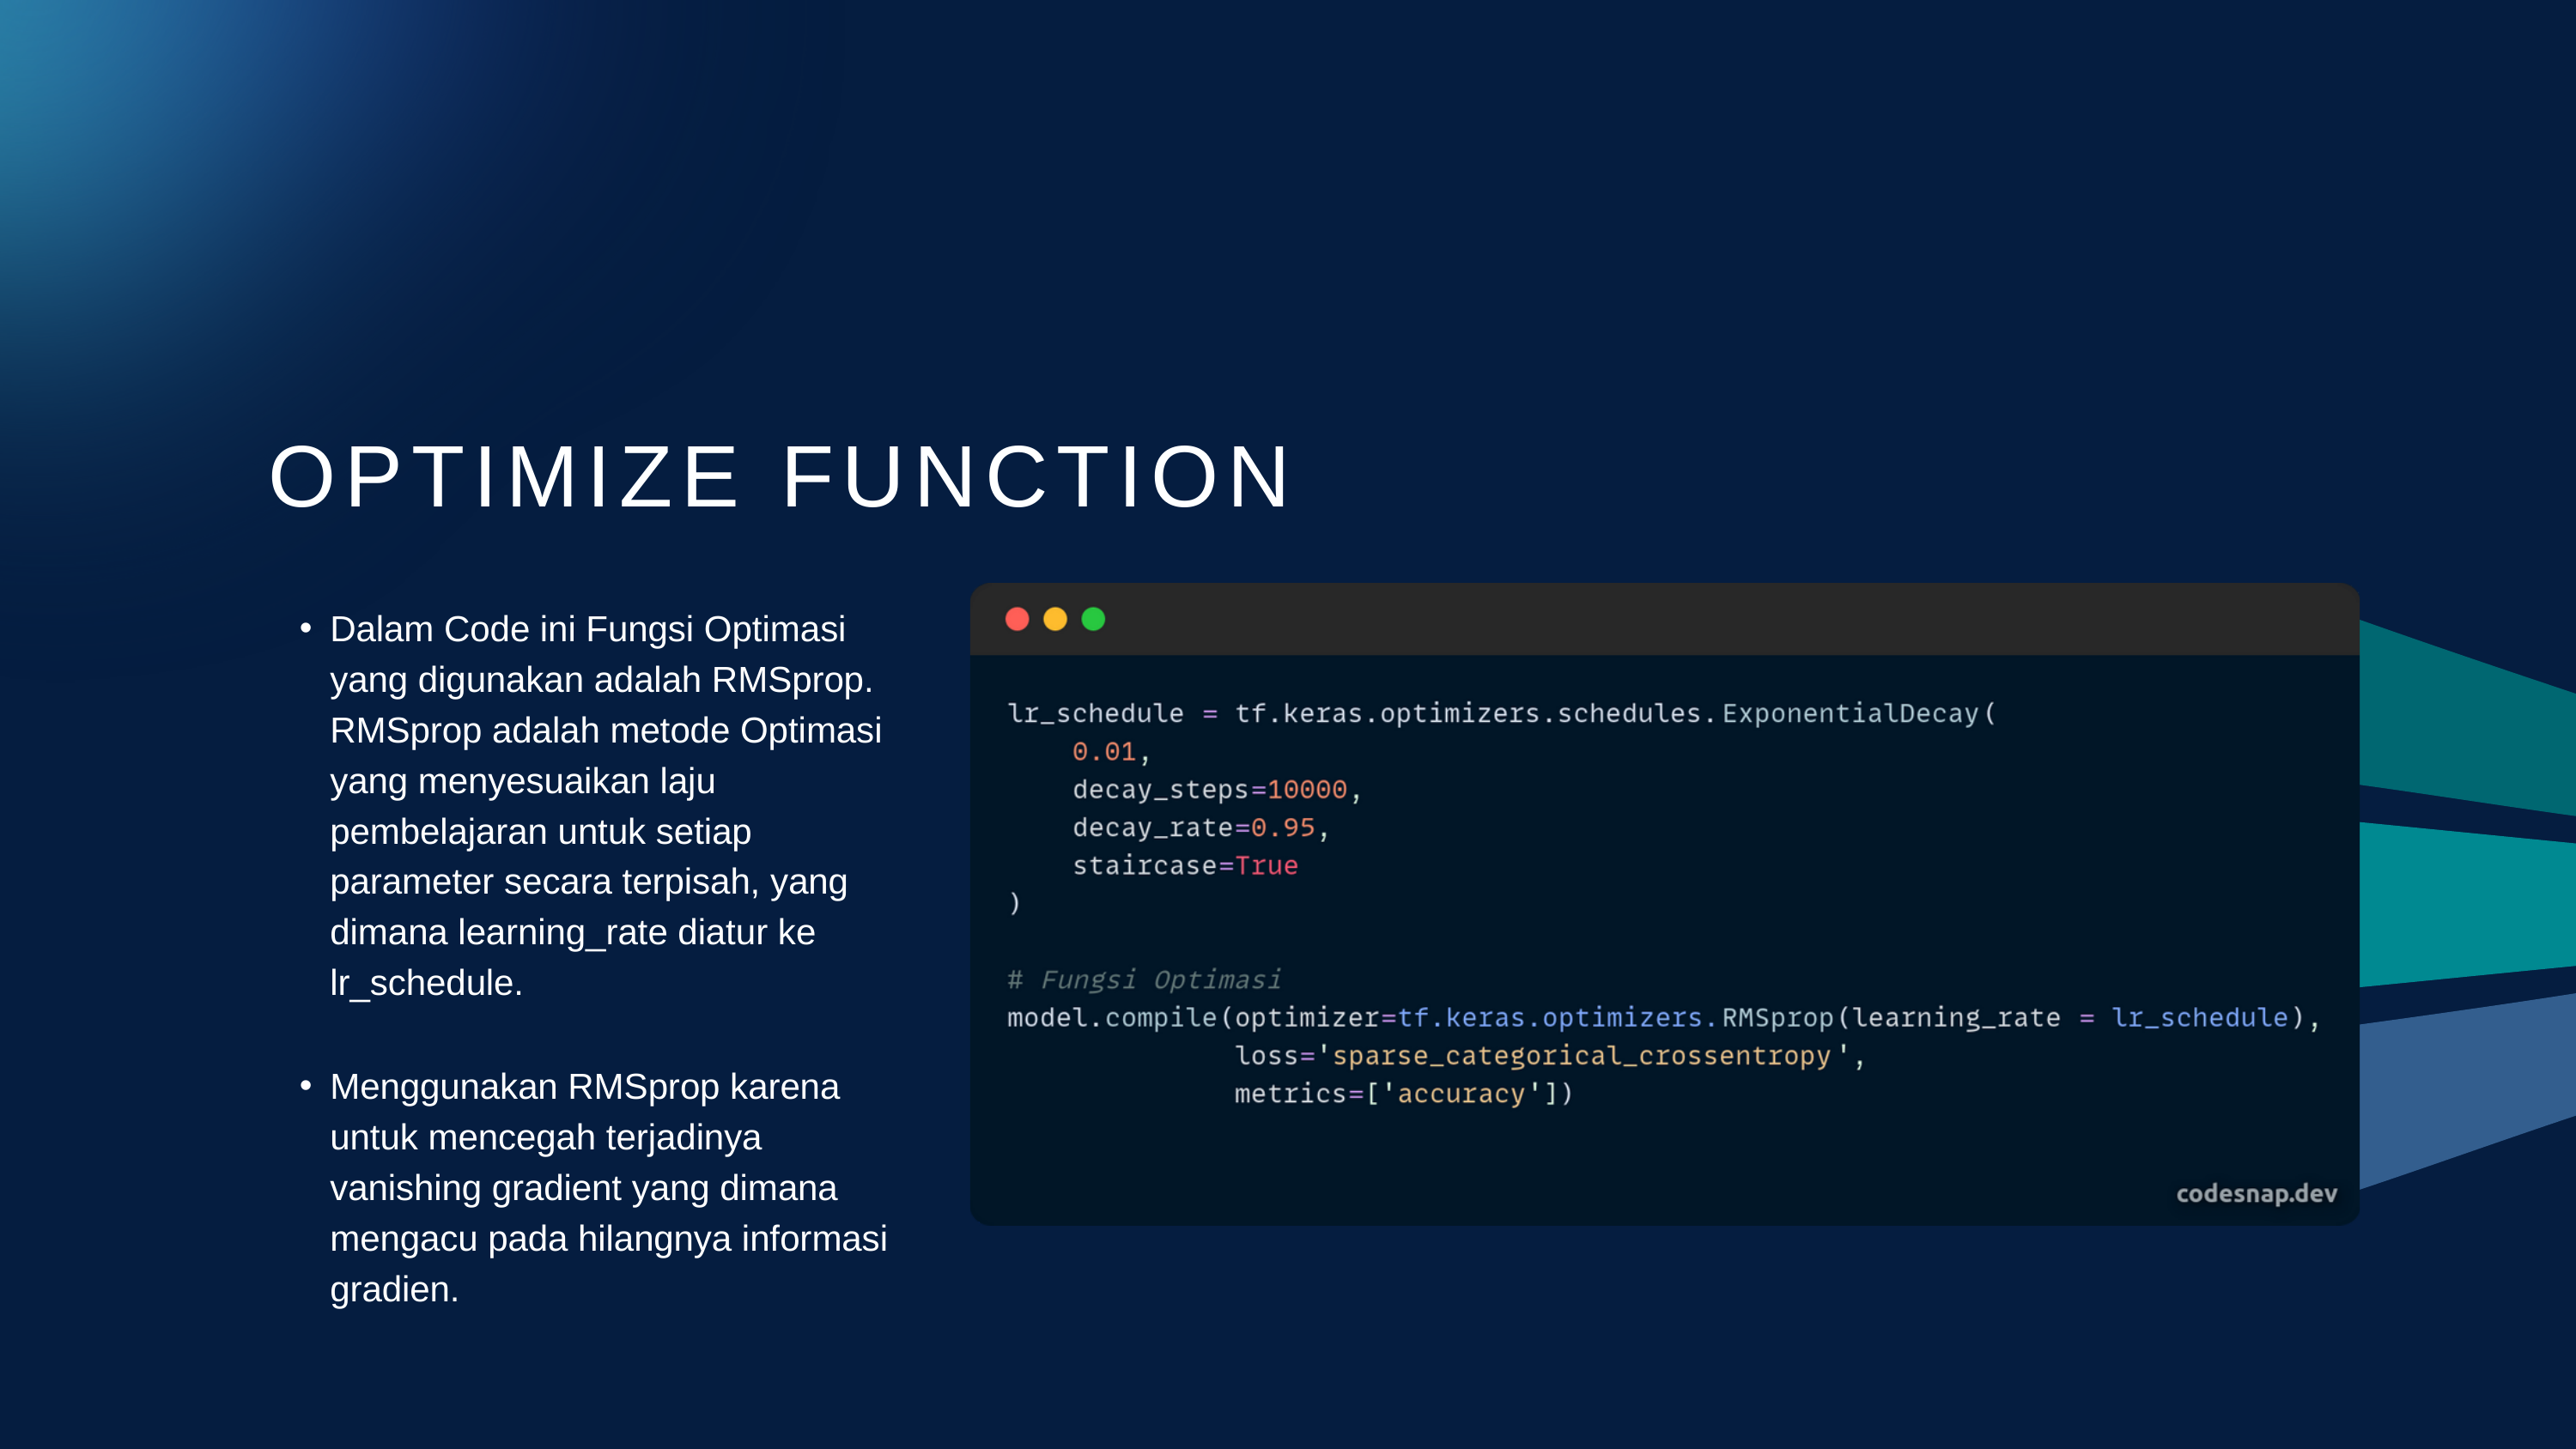

OPTIMIZE FUNCTION

Dalam Code ini Fungsi Optimasi yang digunakan adalah RMSprop. RMSprop adalah metode Optimasi yang menyesuaikan laju pembelajaran untuk setiap parameter secara terpisah, yang dimana learning_rate diatur ke lr_schedule.

Menggunakan RMSprop karena untuk mencegah terjadinya vanishing gradient yang dimana mengacu pada hilangnya informasi gradien.